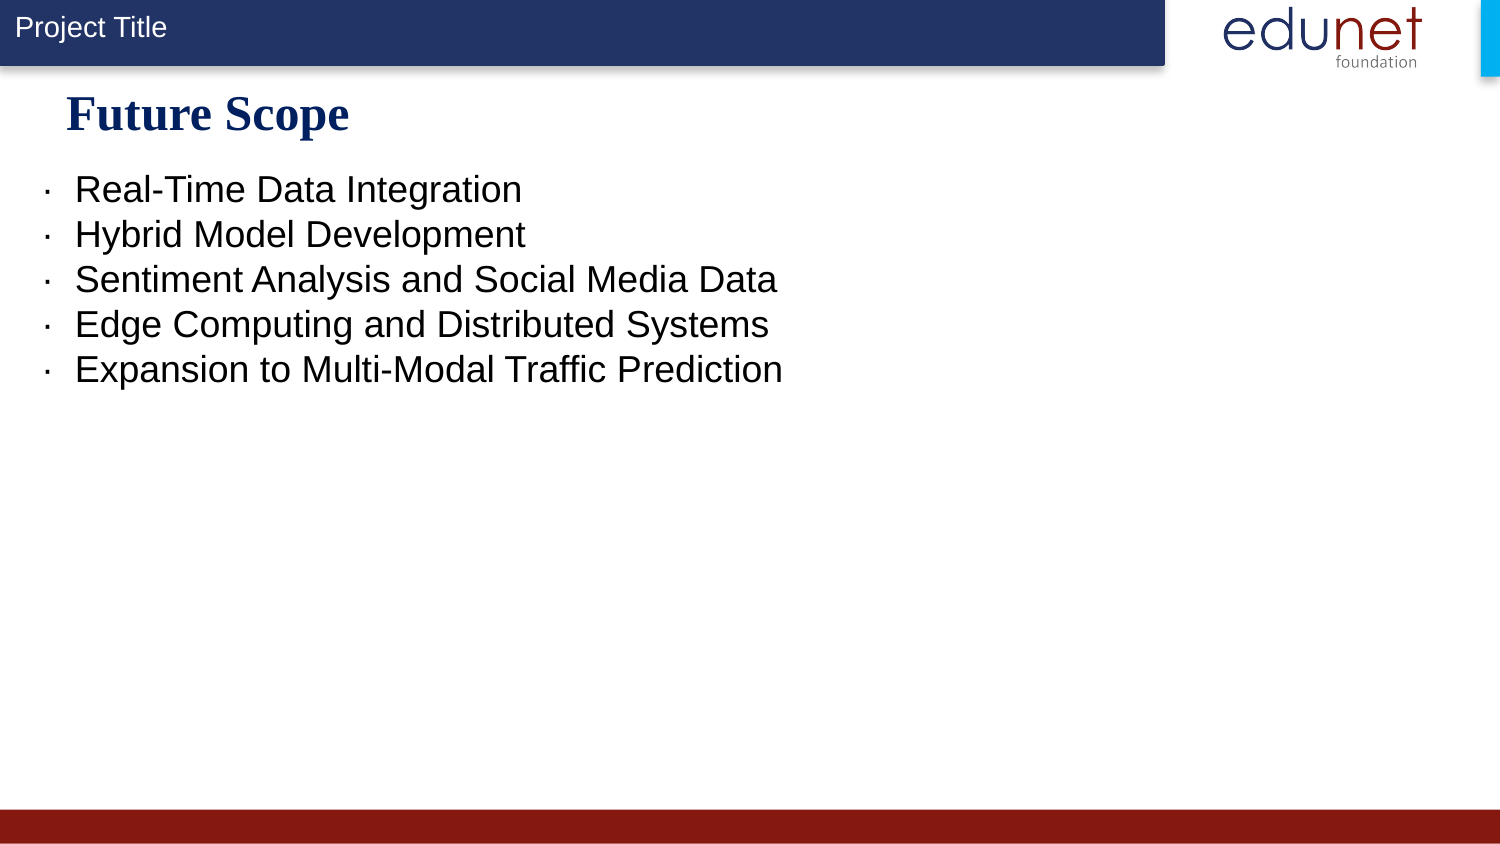

# Future Scope
·  Real-Time Data Integration
·  Hybrid Model Development
·  Sentiment Analysis and Social Media Data
·  Edge Computing and Distributed Systems
·  Expansion to Multi-Modal Traffic Prediction